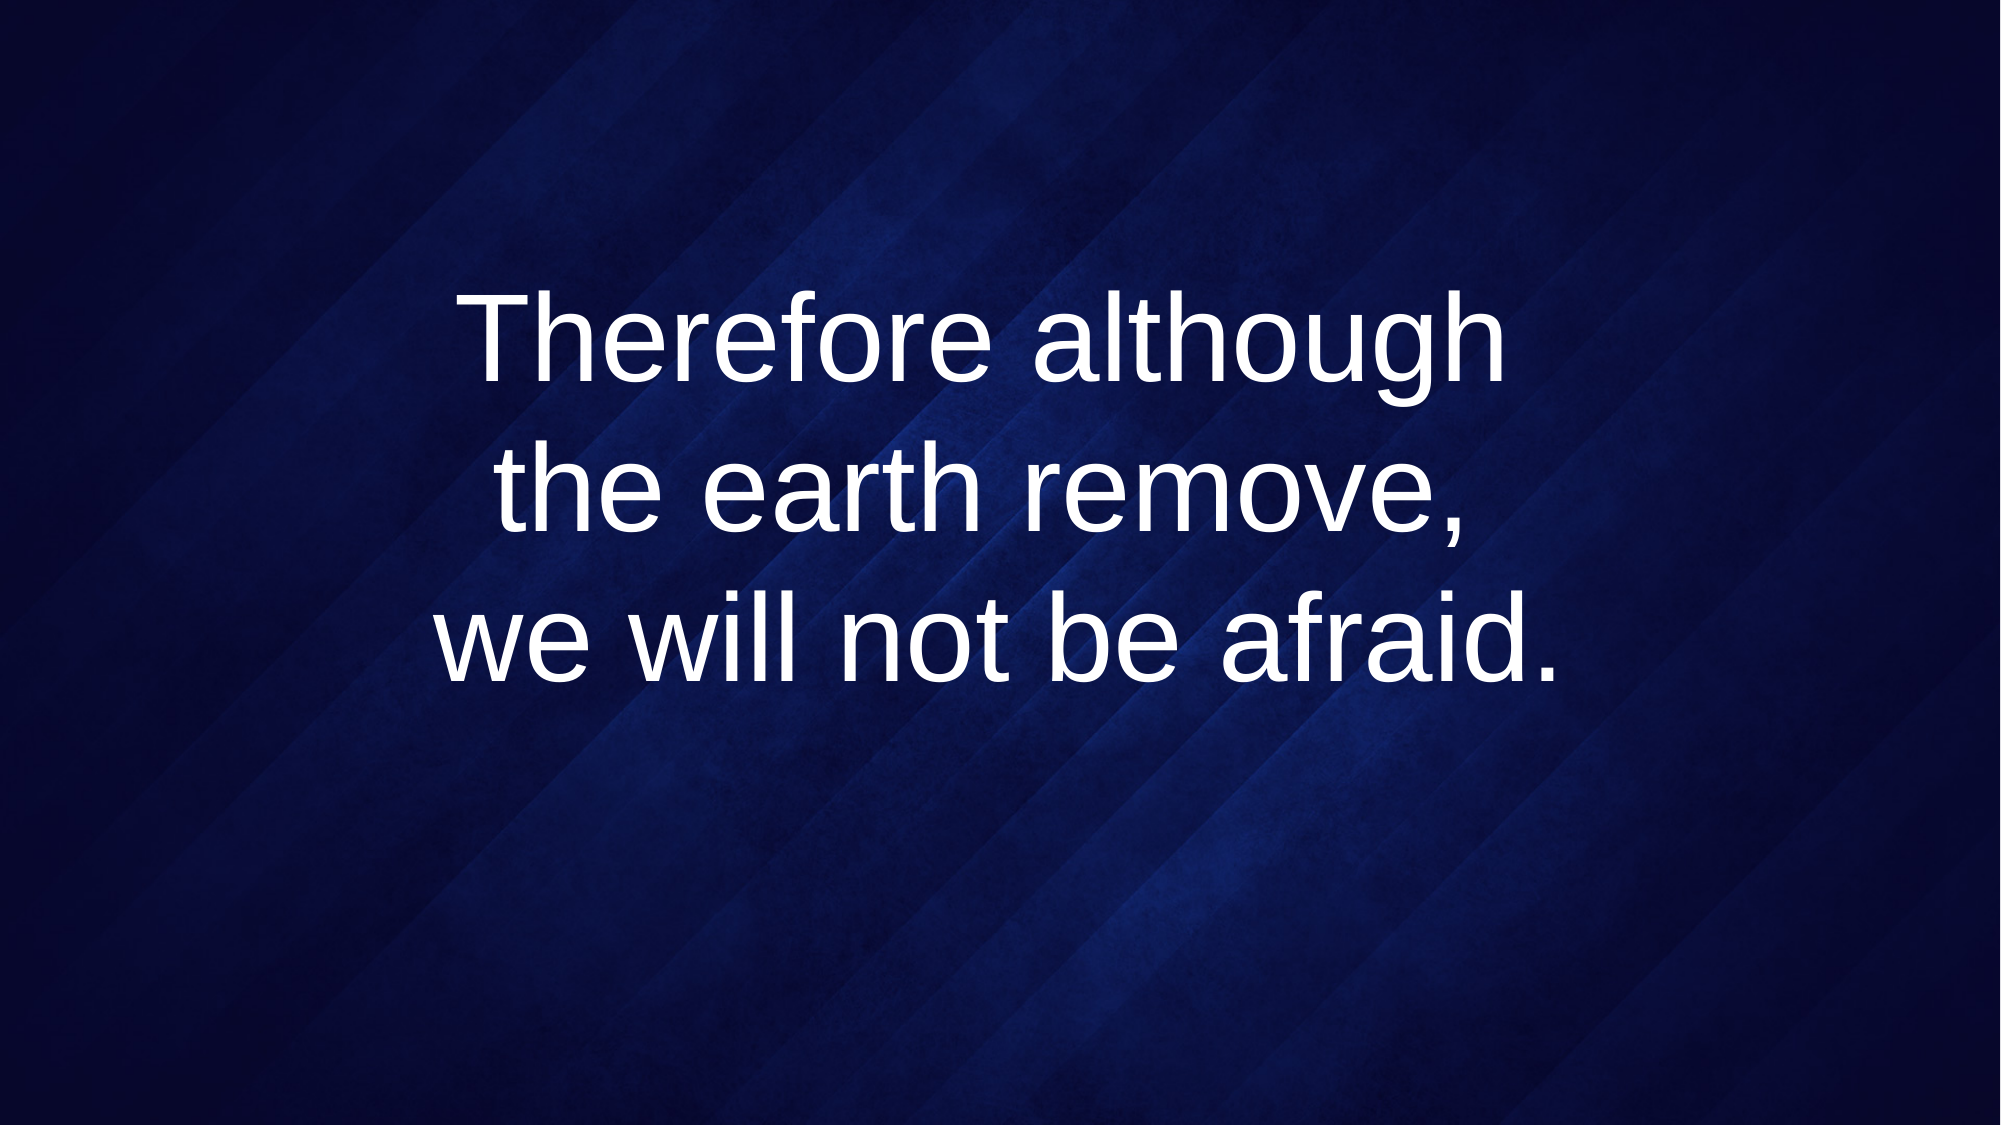

# Therefore although the earth remove, we will not be afraid.